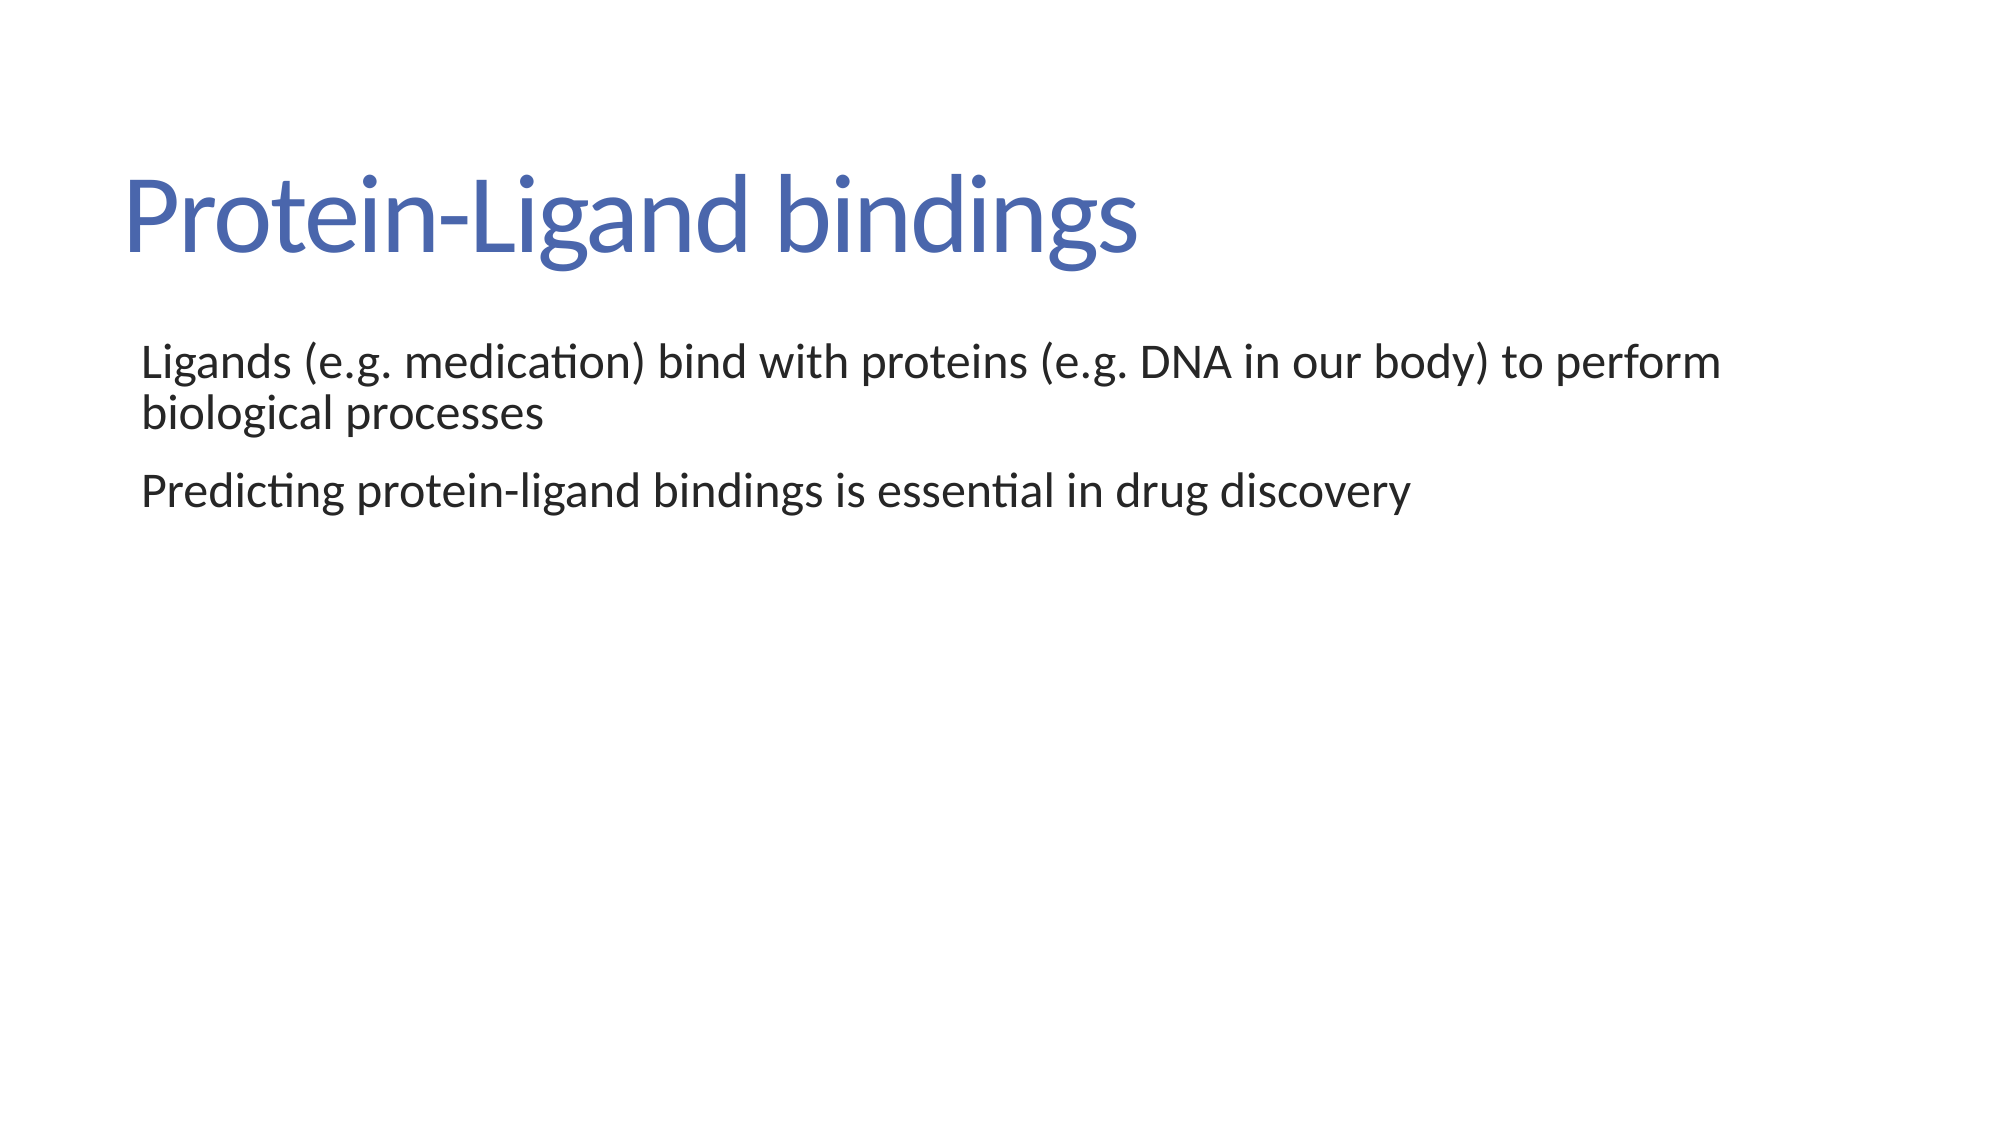

# Protein-Ligand bindings
Ligands (e.g. medication) bind with proteins (e.g. DNA in our body) to perform biological processes
Predicting protein-ligand bindings is essential in drug discovery